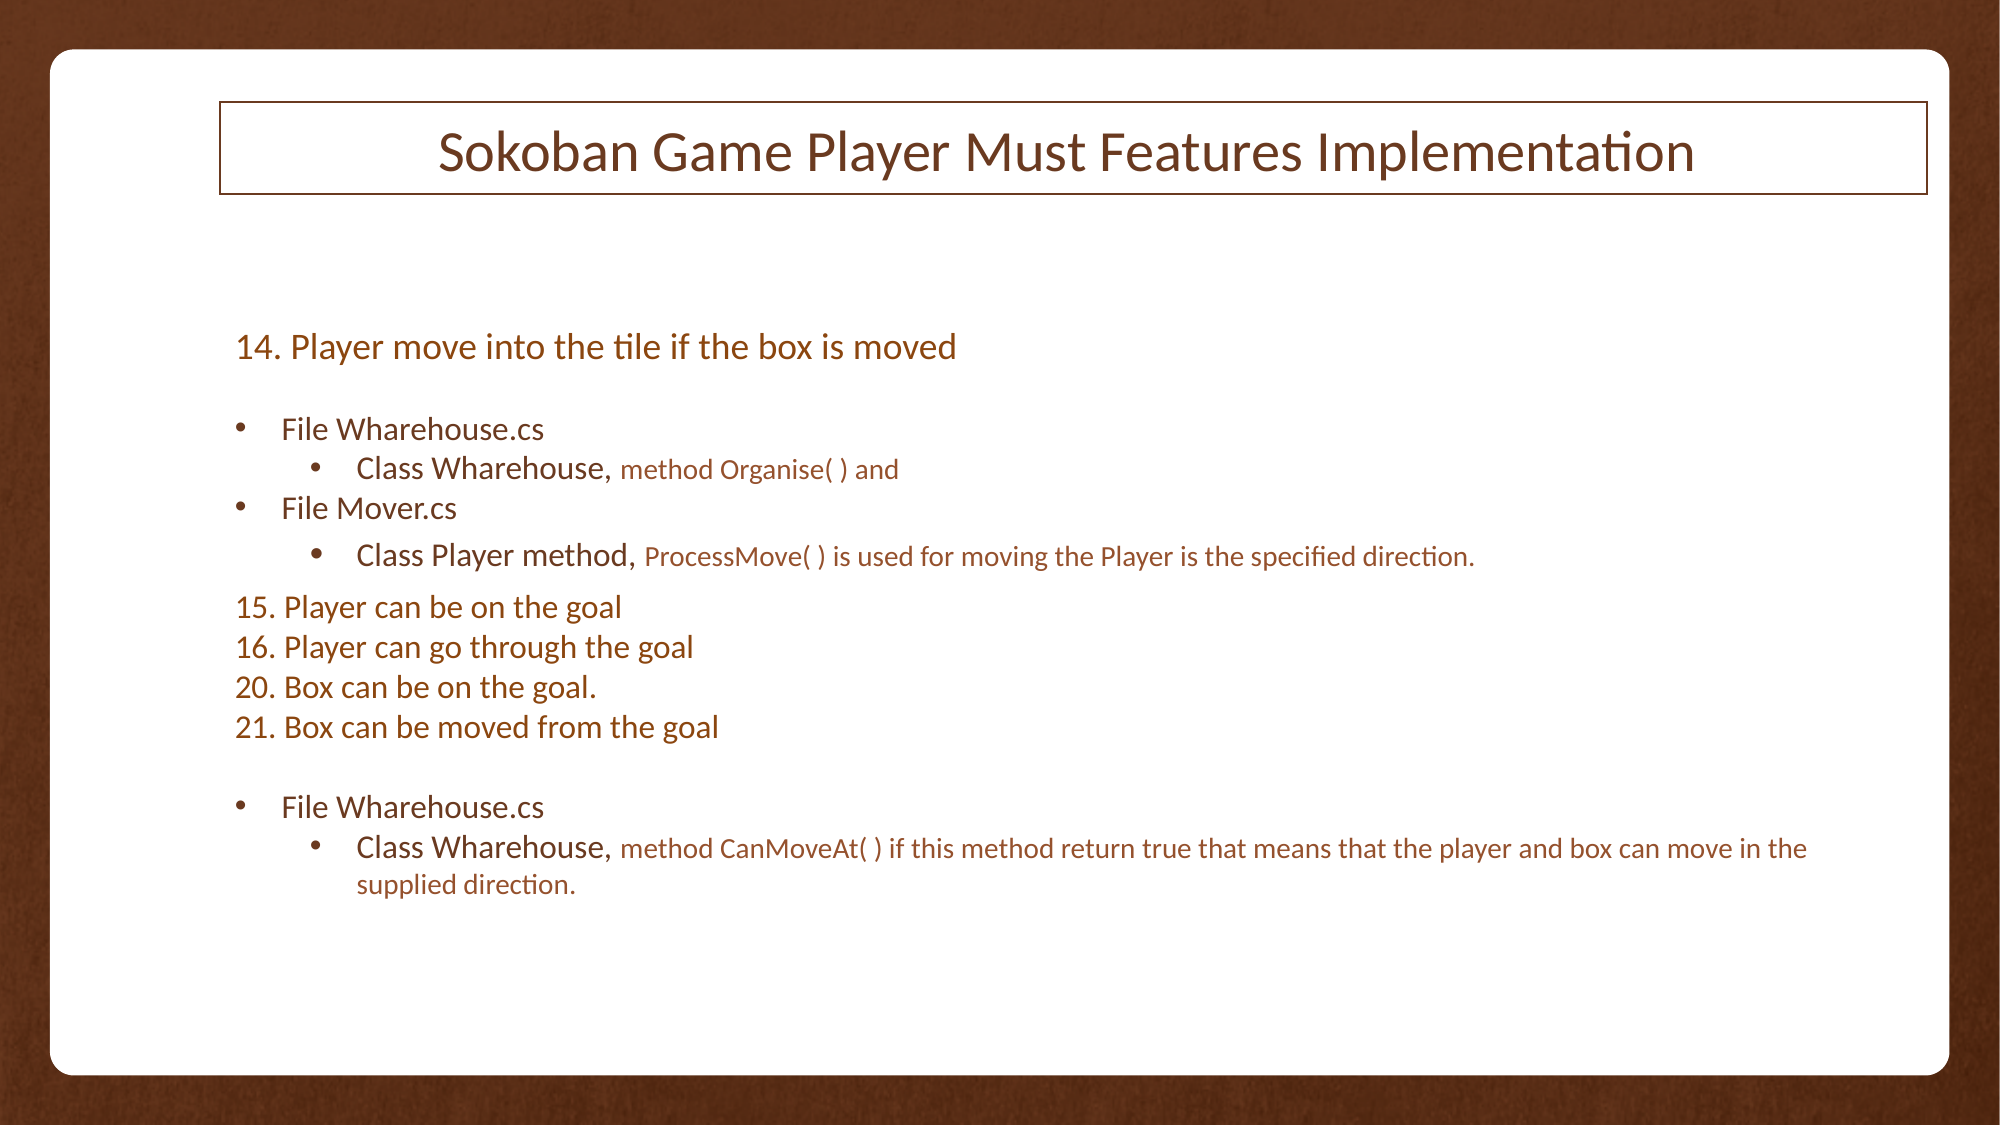

Sokoban Game Player Must Features Implementation
14. Player move into the tile if the box is moved

File Wharehouse.cs
Class Wharehouse, method Organise( ) and
File Mover.cs
Class Player method, ProcessMove( ) is used for moving the Player is the specified direction.
15. Player can be on the goal
16. Player can go through the goal
20. Box can be on the goal.
21. Box can be moved from the goal

File Wharehouse.cs
Class Wharehouse, method CanMoveAt( ) if this method return true that means that the player and box can move in the supplied direction.